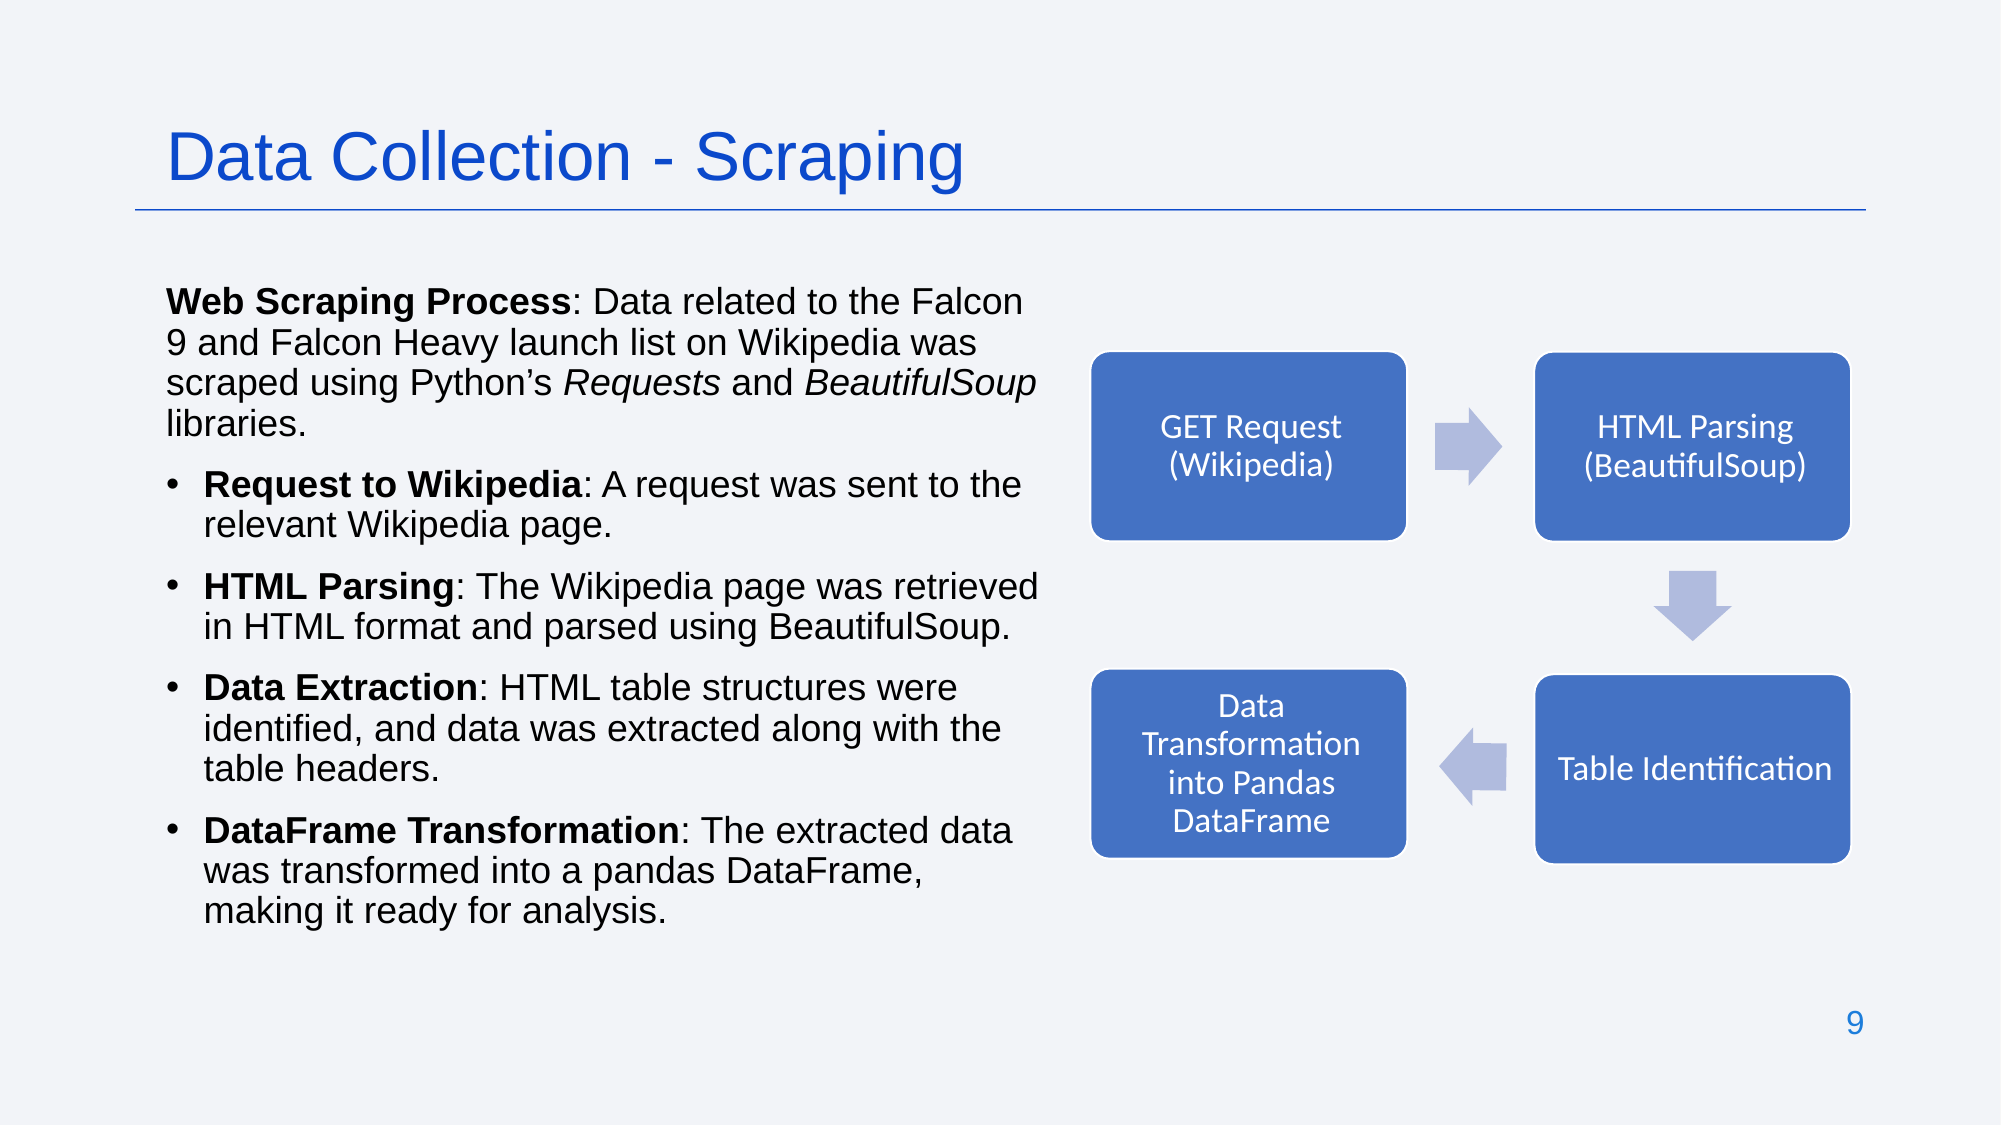

Data Collection - Scraping
GET Request (Wikipedia)

HTML Parsing (BeautifulSoup)

Table Identification

Data Transformation into Pandas DataFrame
Web Scraping Process: Data related to the Falcon 9 and Falcon Heavy launch list on Wikipedia was scraped using Python’s Requests and BeautifulSoup libraries.
Request to Wikipedia: A request was sent to the relevant Wikipedia page.
HTML Parsing: The Wikipedia page was retrieved in HTML format and parsed using BeautifulSoup.
Data Extraction: HTML table structures were identified, and data was extracted along with the table headers.
DataFrame Transformation: The extracted data was transformed into a pandas DataFrame, making it ready for analysis.
9